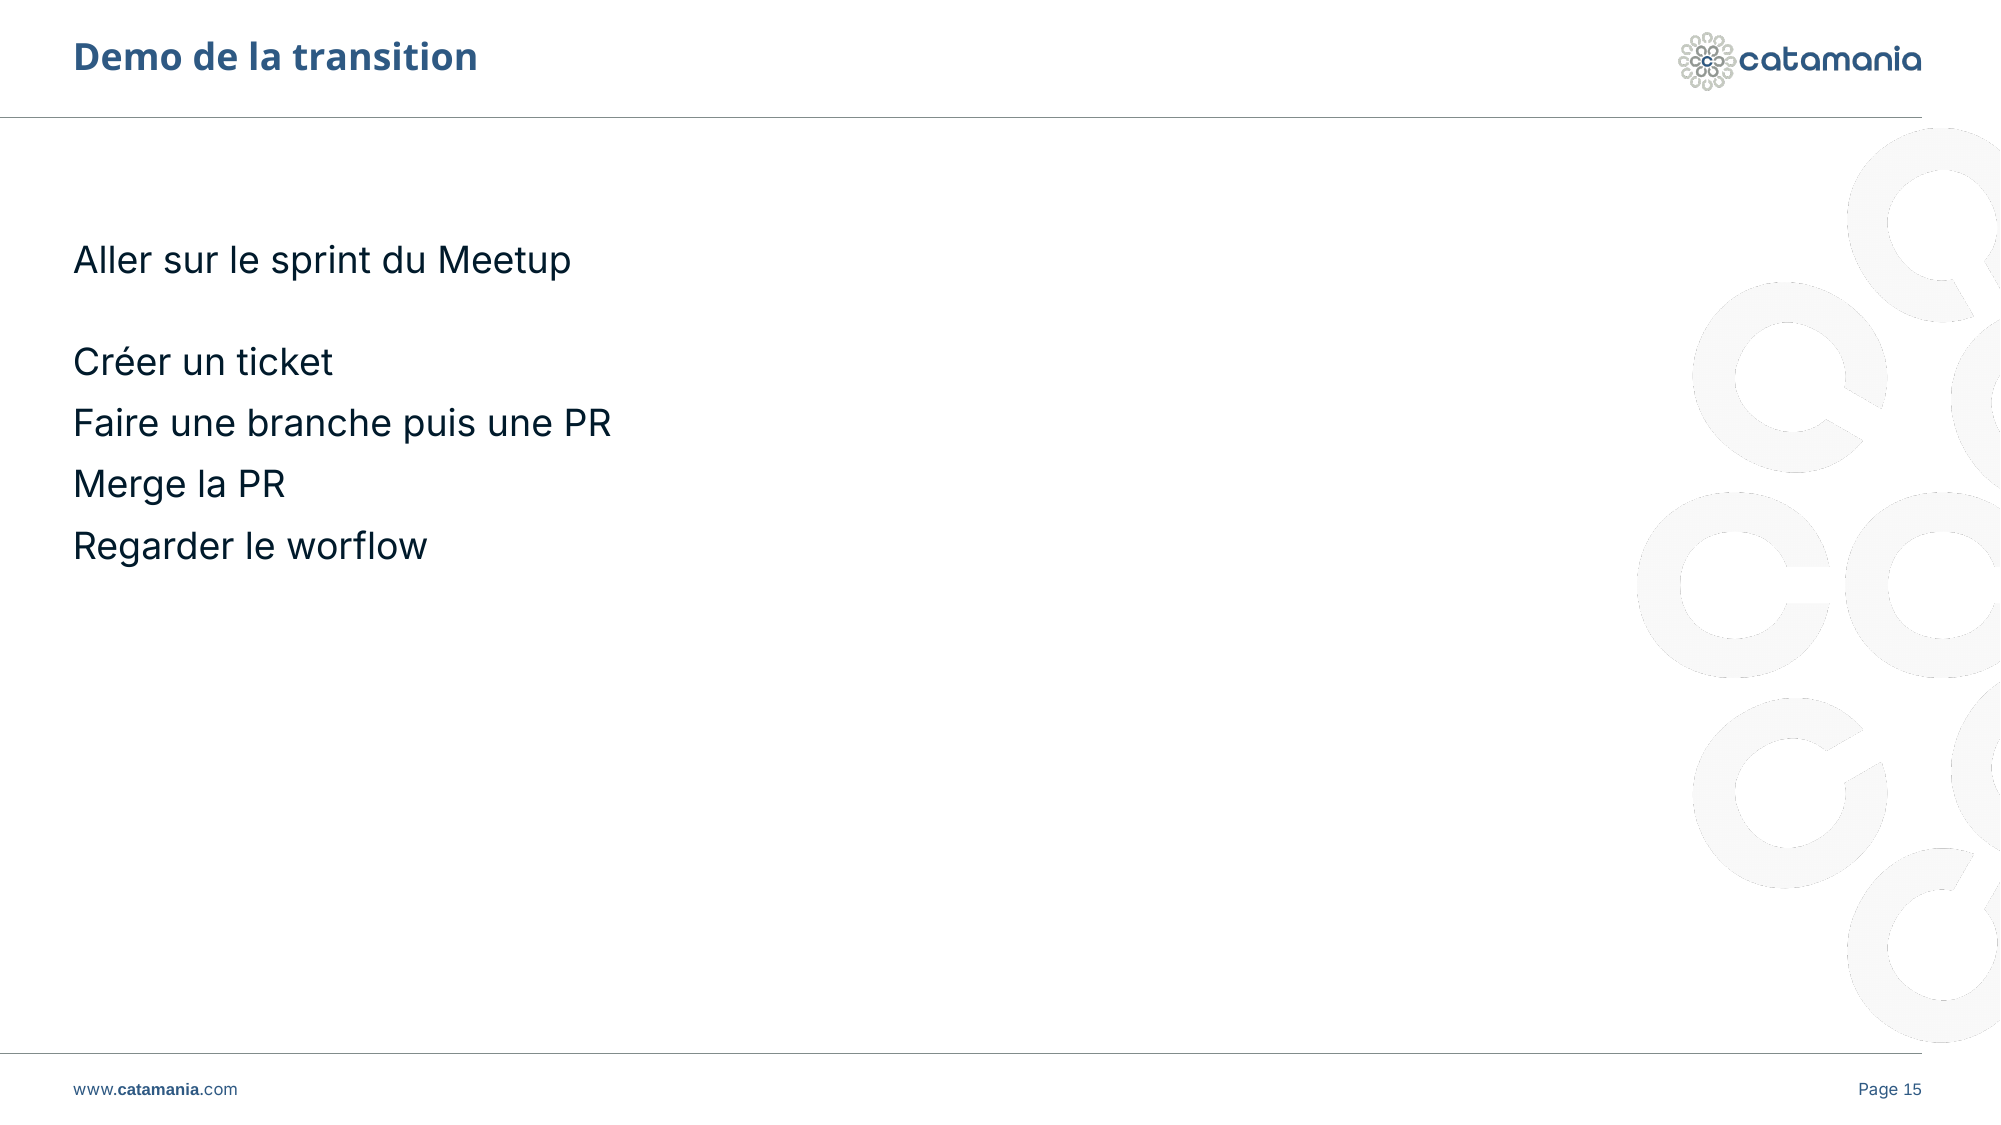

# Demo de la transition
Aller sur le sprint du Meetup
Créer un ticket
Faire une branche puis une PR
Merge la PR
Regarder le worflow